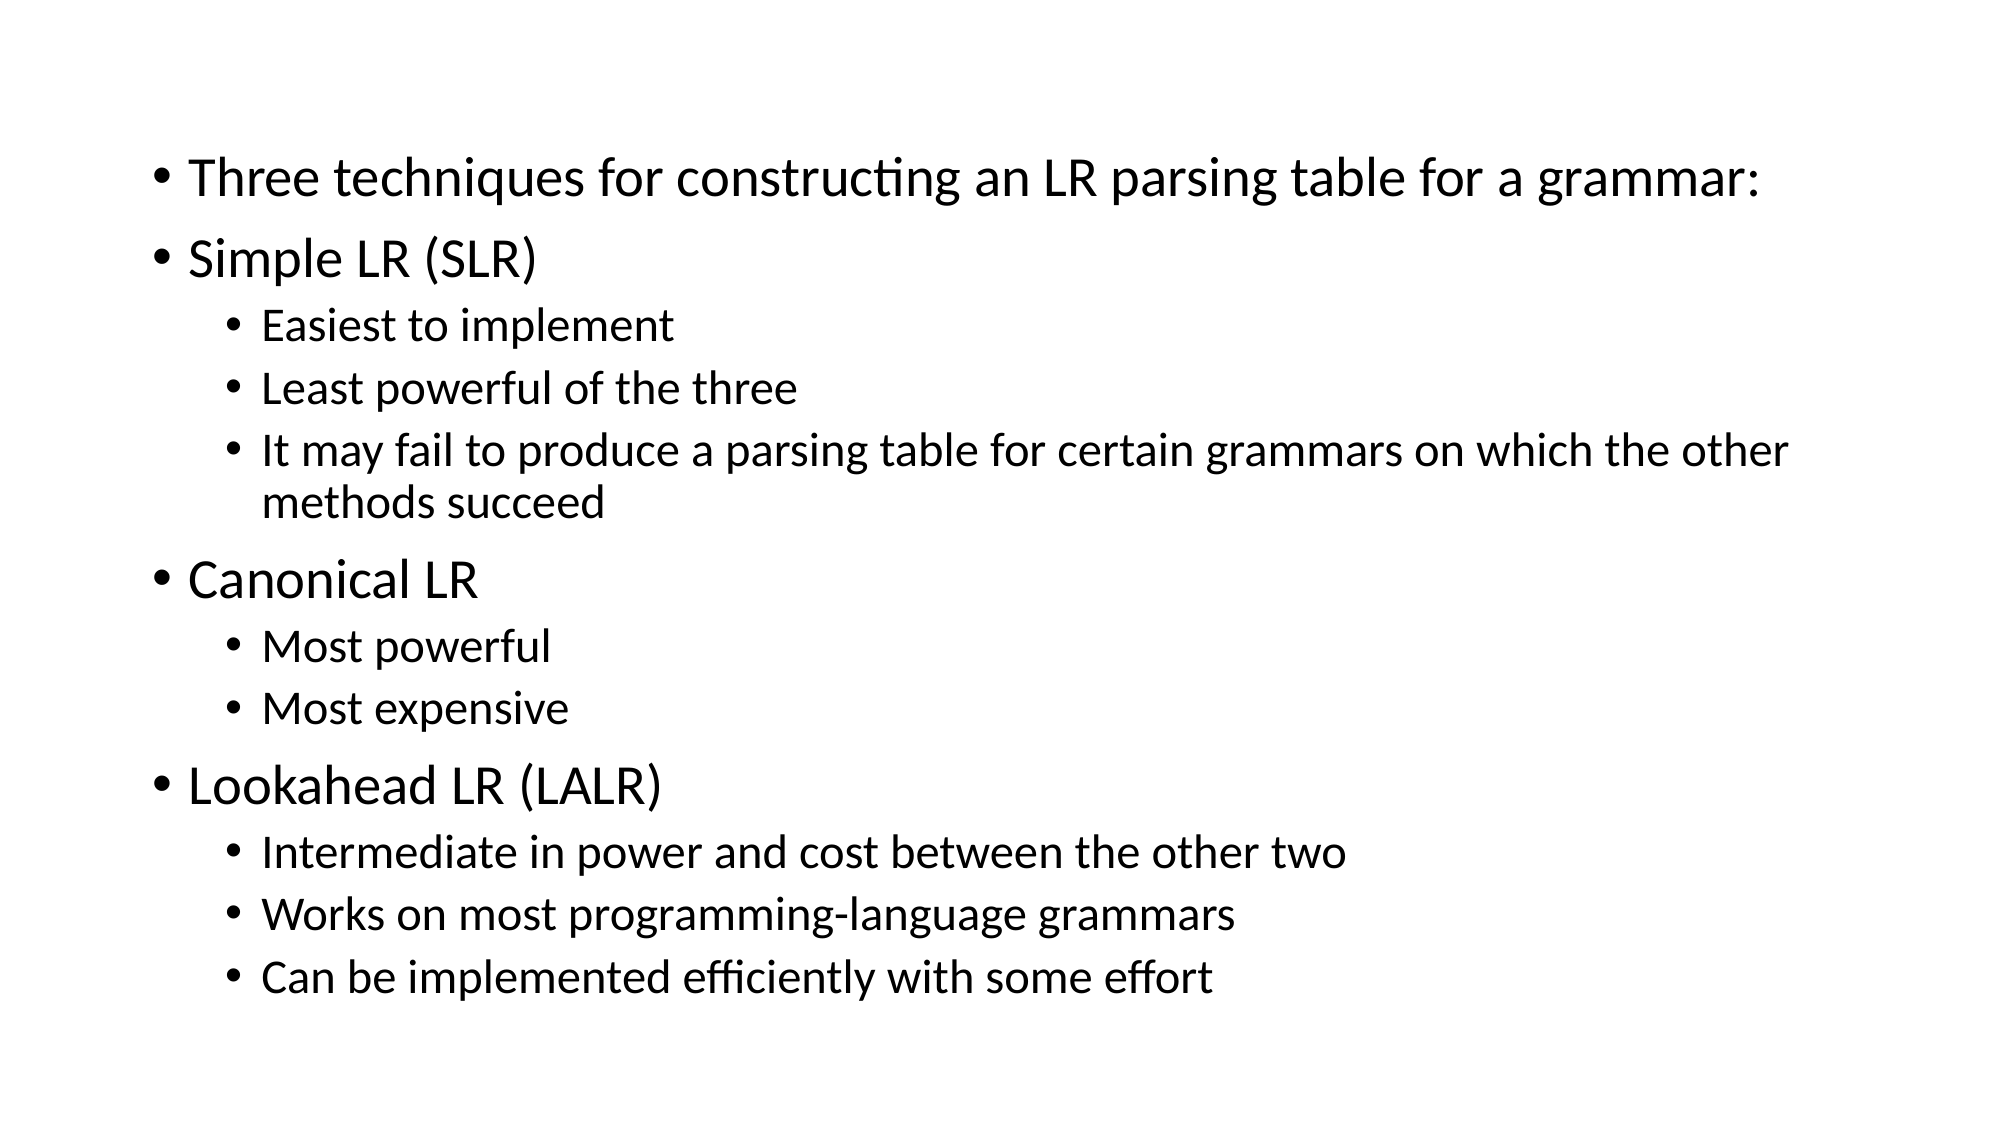

Three techniques for constructing an LR parsing table for a grammar:
Simple LR (SLR)
Easiest to implement
Least powerful of the three
It may fail to produce a parsing table for certain grammars on which the other methods succeed
Canonical LR
Most powerful
Most expensive
Lookahead LR (LALR)
Intermediate in power and cost between the other two
Works on most programming-language grammars
Can be implemented efficiently with some effort